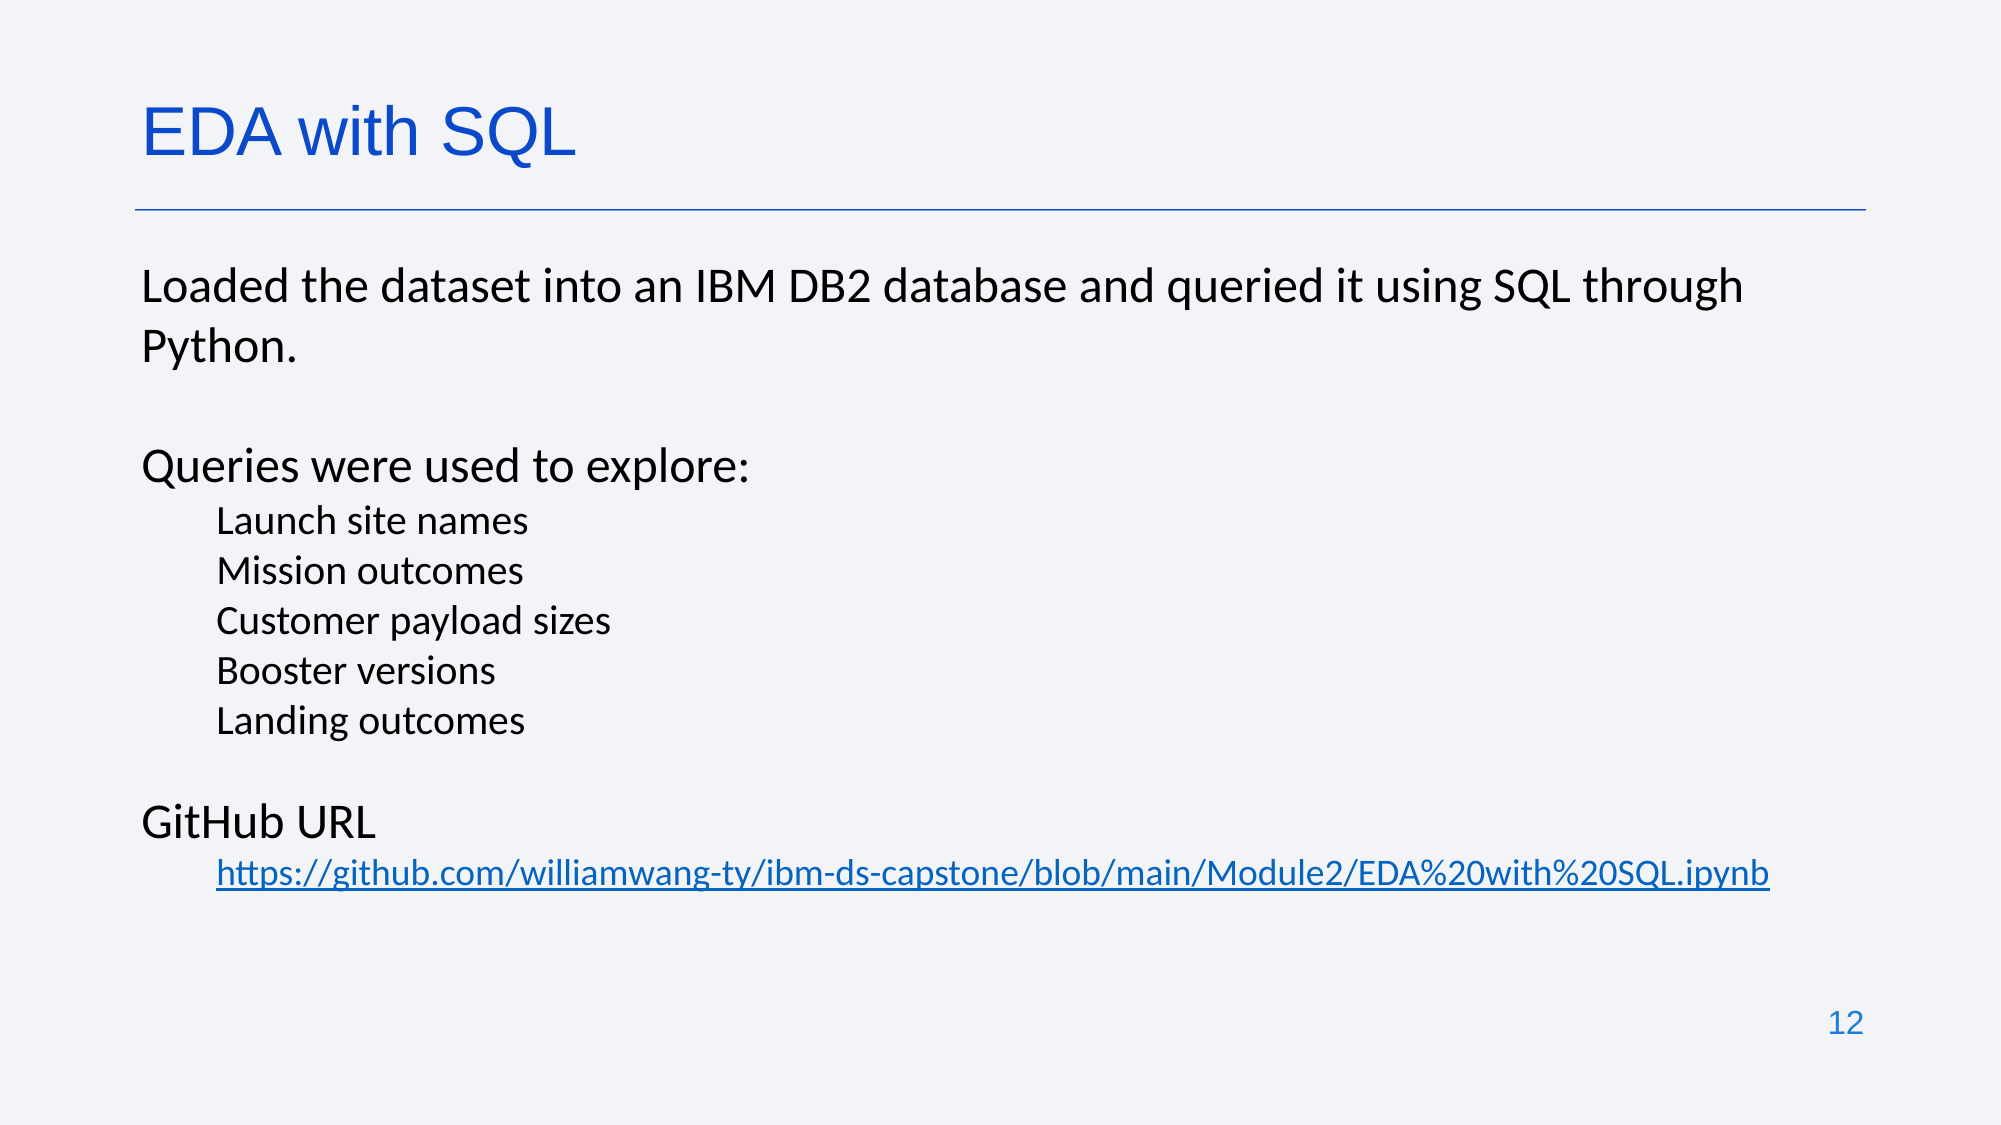

EDA with SQL
Loaded the dataset into an IBM DB2 database and queried it using SQL through Python.

Queries were used to explore:
Launch site names
Mission outcomes
Customer payload sizes
Booster versions
Landing outcomes

GitHub URL
https://github.com/williamwang-ty/ibm-ds-capstone/blob/main/Module2/EDA%20with%20SQL.ipynb
12